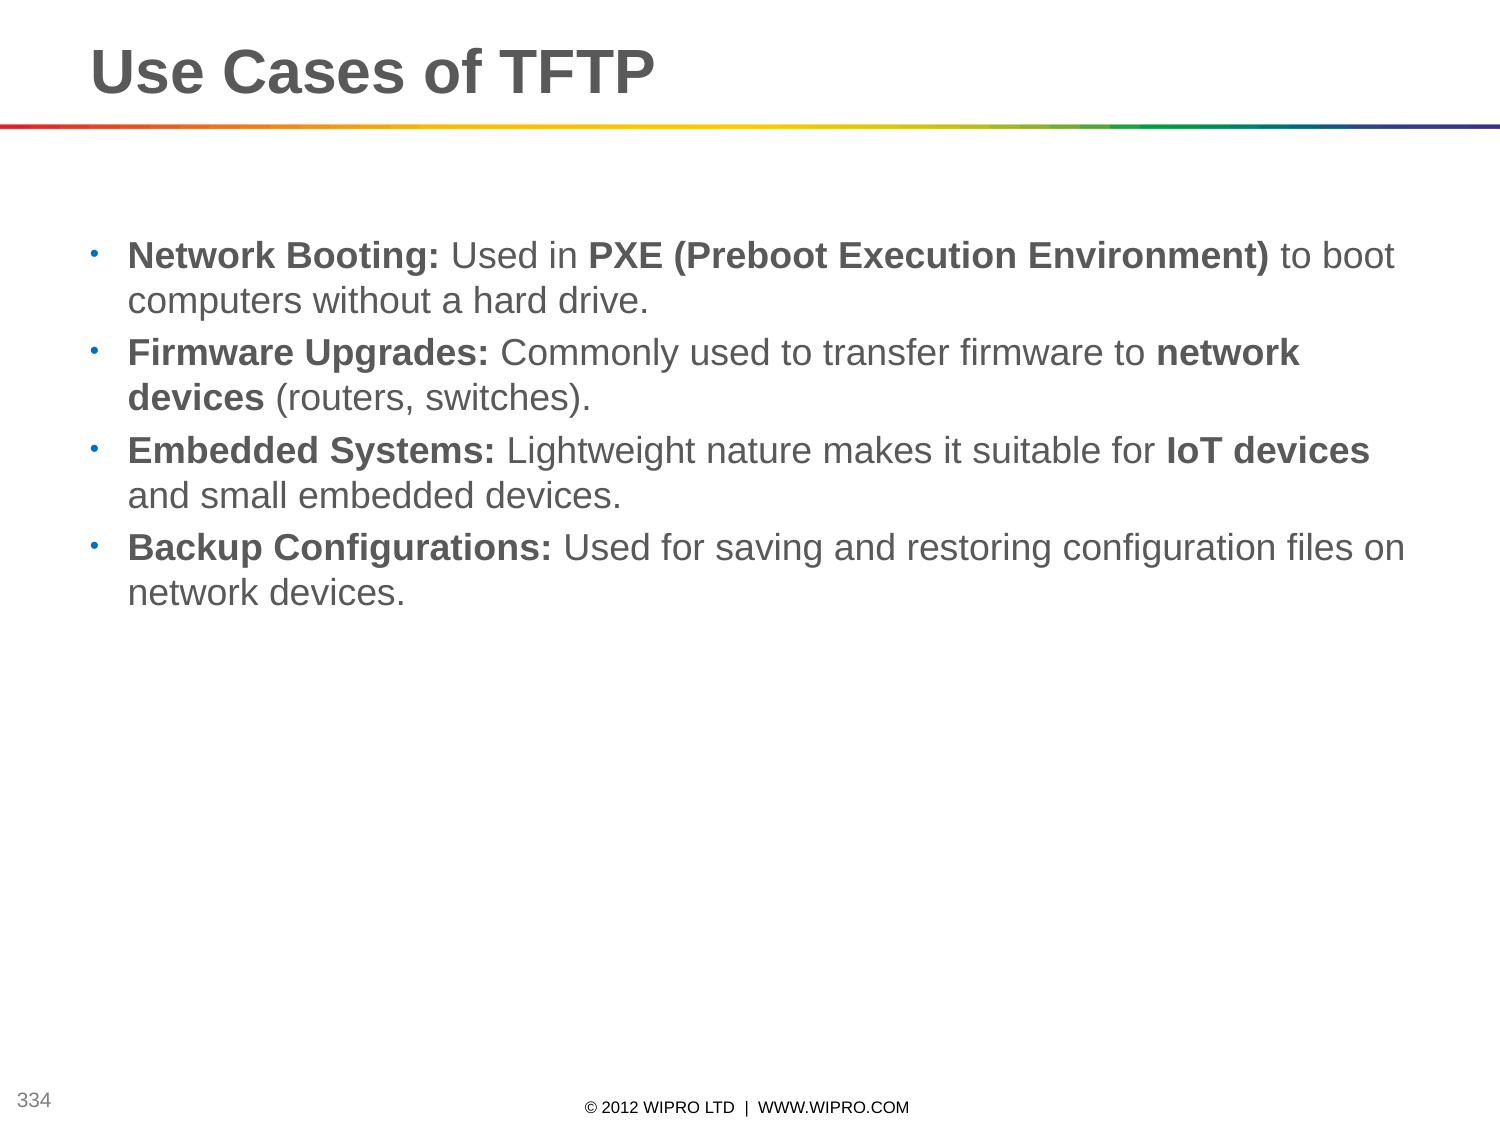

Use Cases of TFTP
Network Booting: Used in PXE (Preboot Execution Environment) to boot computers without a hard drive.
Firmware Upgrades: Commonly used to transfer firmware to network devices (routers, switches).
Embedded Systems: Lightweight nature makes it suitable for IoT devices and small embedded devices.
Backup Configurations: Used for saving and restoring configuration files on network devices.